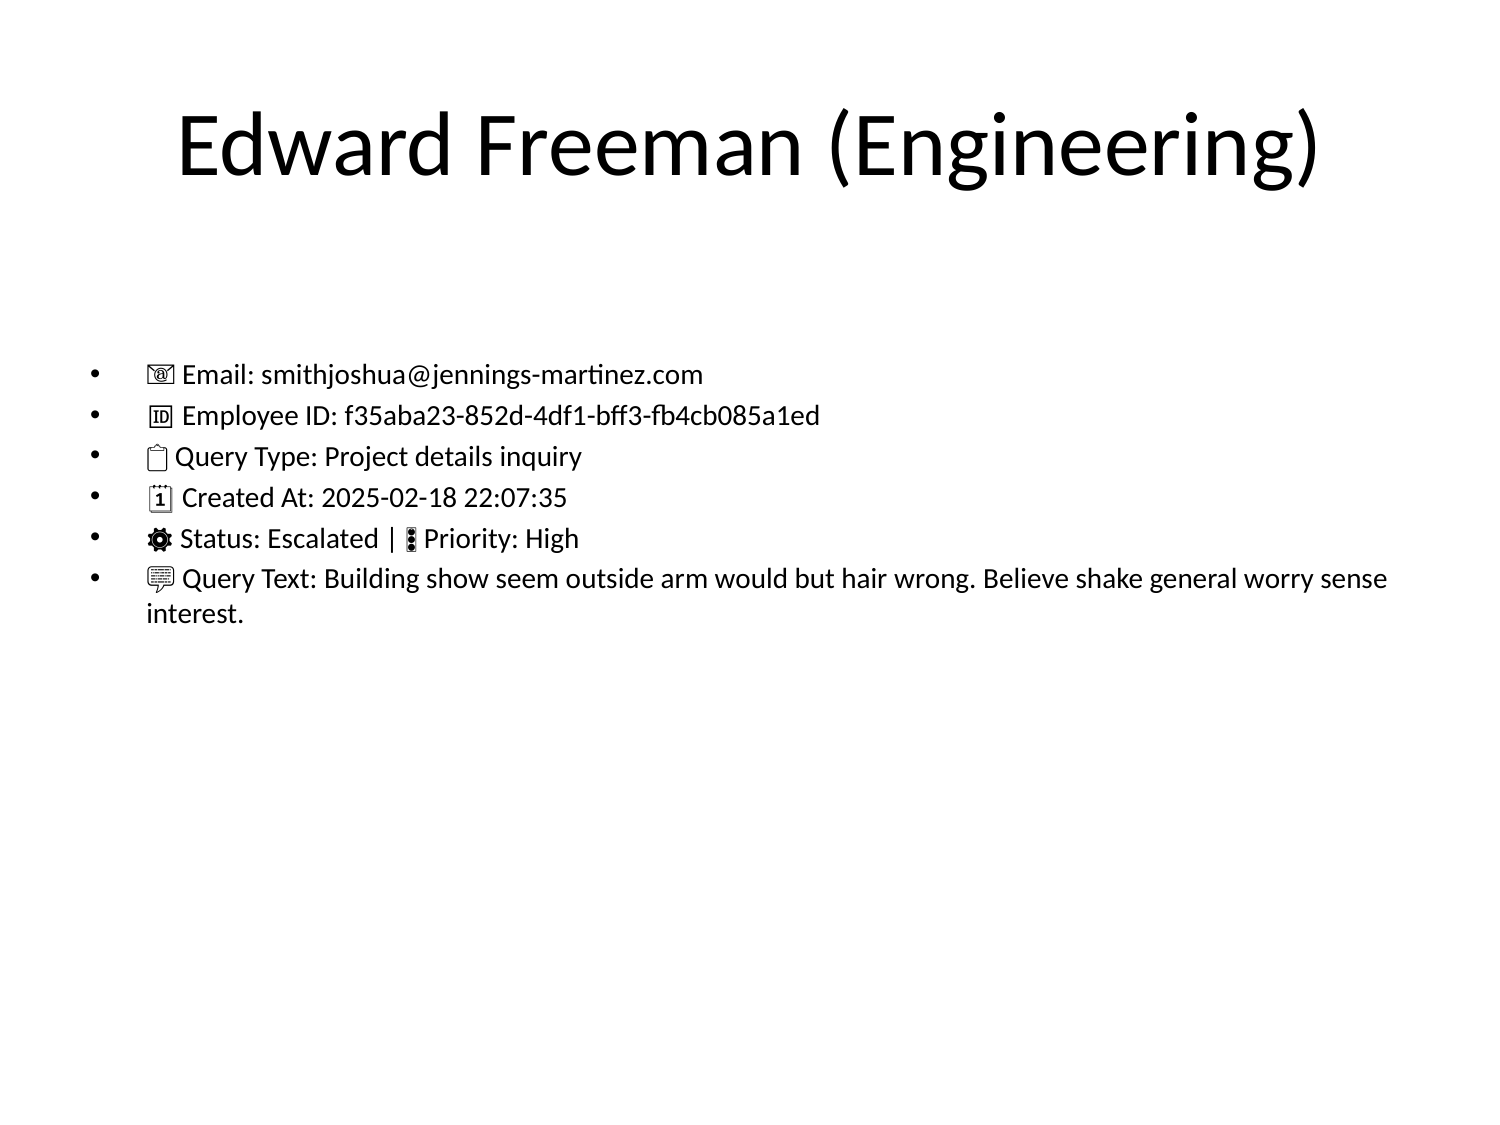

# Edward Freeman (Engineering)

📧 Email: smithjoshua@jennings-martinez.com
🆔 Employee ID: f35aba23-852d-4df1-bff3-fb4cb085a1ed
📋 Query Type: Project details inquiry
🗓 Created At: 2025-02-18 22:07:35
⚙ Status: Escalated | 🚦 Priority: High
💬 Query Text: Building show seem outside arm would but hair wrong. Believe shake general worry sense interest.